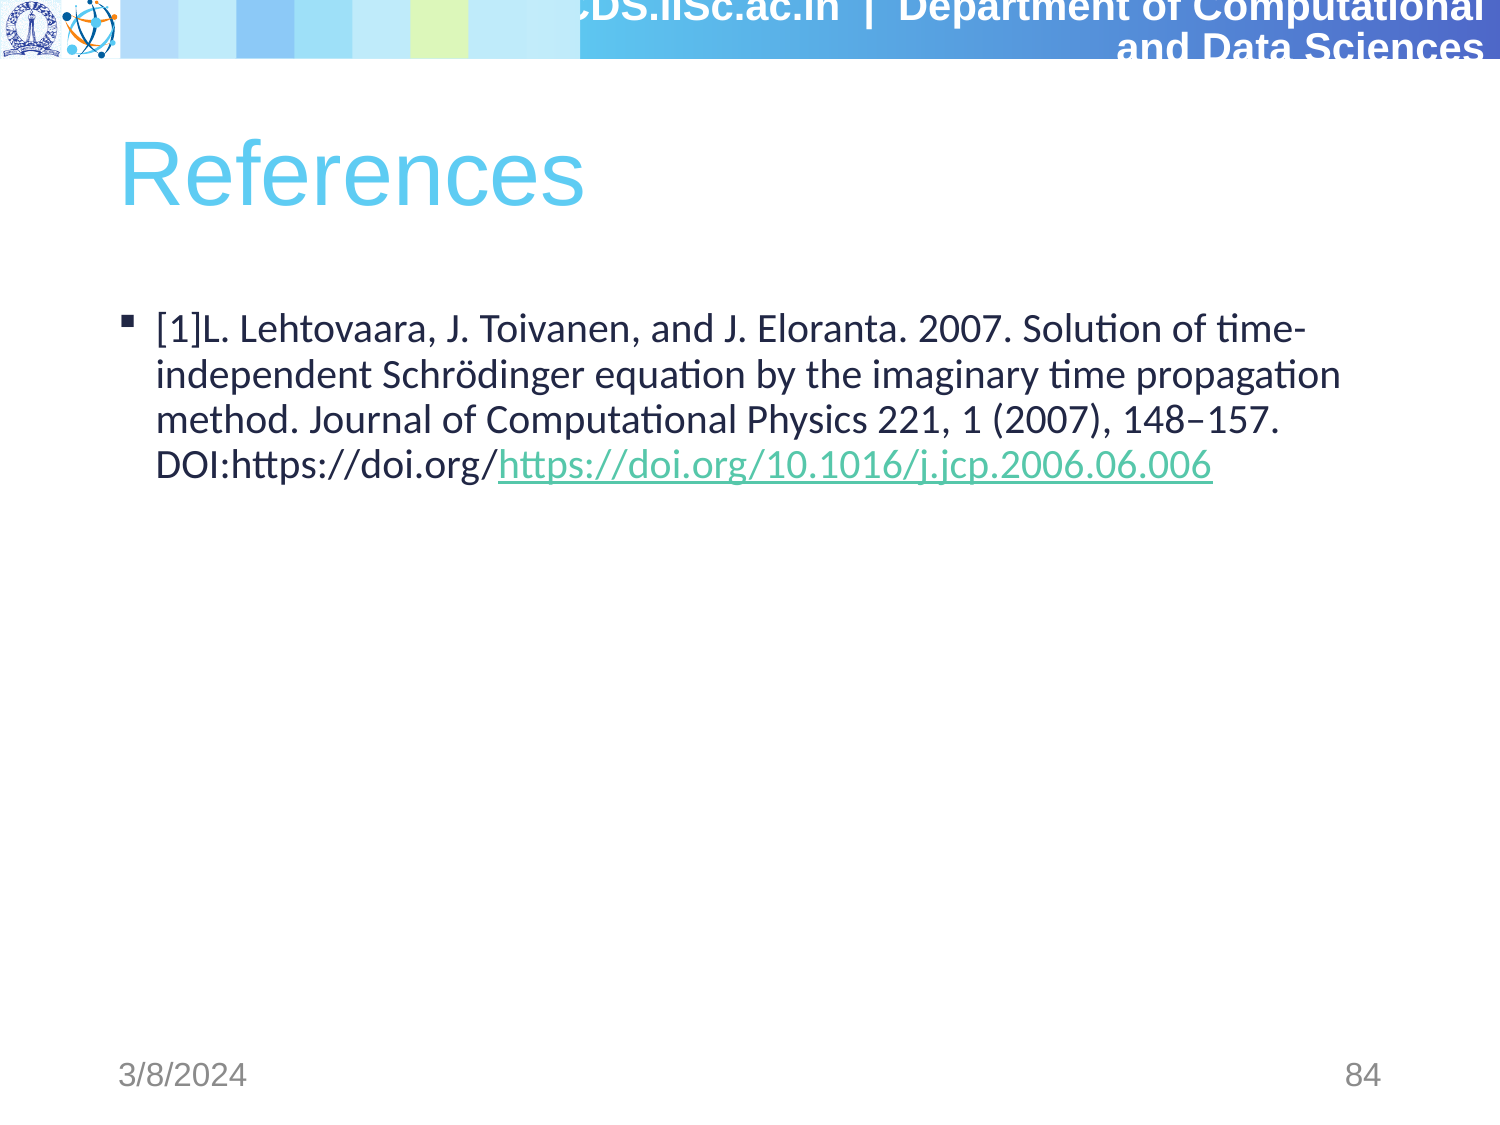

# References
[1]L. Lehtovaara, J. Toivanen, and J. Eloranta. 2007. Solution of time-independent Schrödinger equation by the imaginary time propagation method. Journal of Computational Physics 221, 1 (2007), 148–157. DOI:https://doi.org/https://doi.org/10.1016/j.jcp.2006.06.006
3/8/2024
84